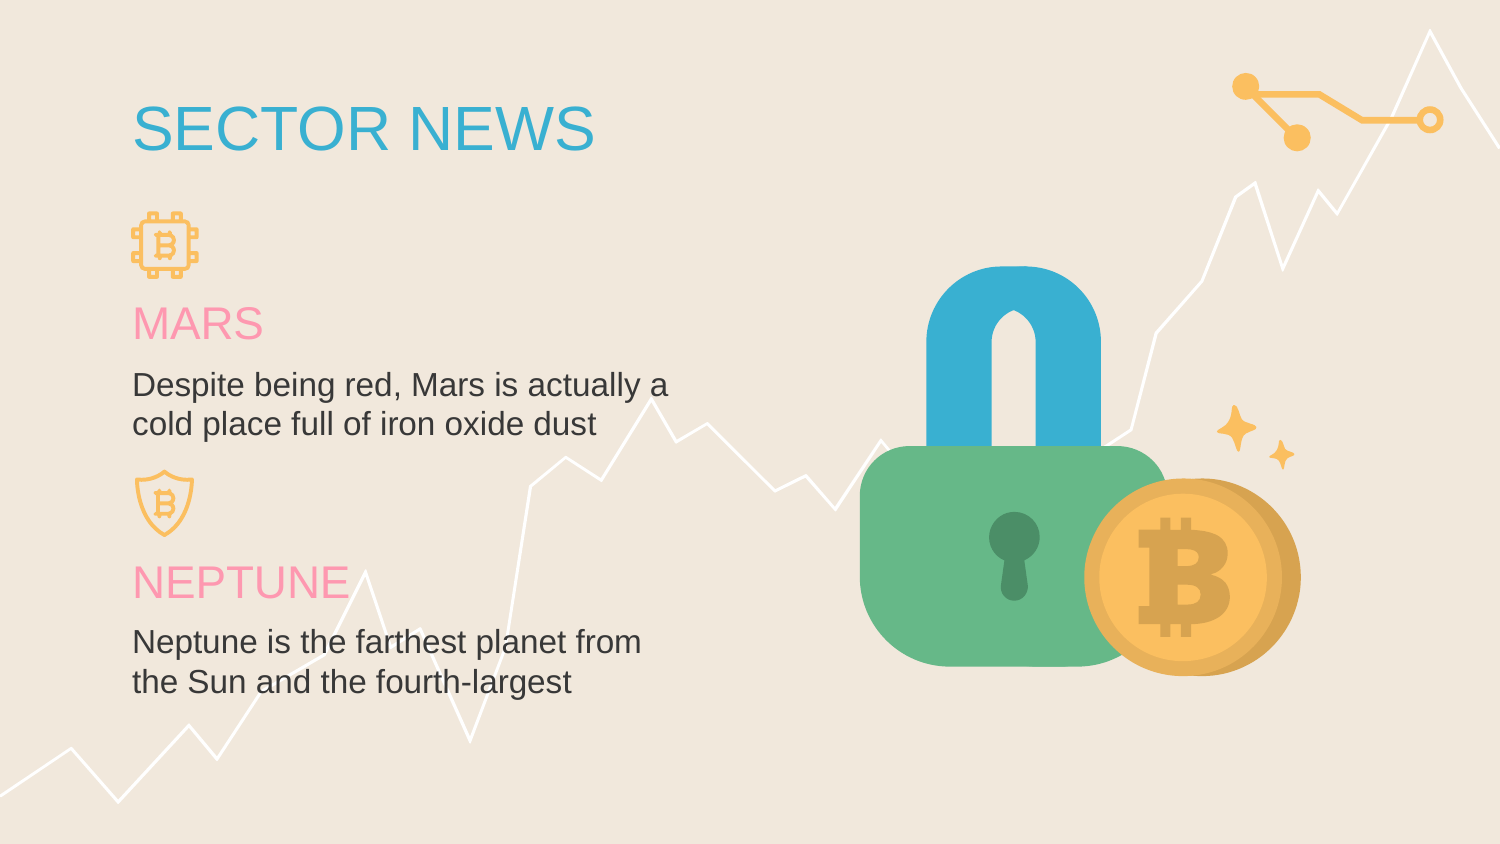

# SECTOR NEWS

MARS
Despite being red, Mars is actually a cold place full of iron oxide dust

NEPTUNE
Neptune is the farthest planet from the Sun and the fourth-largest